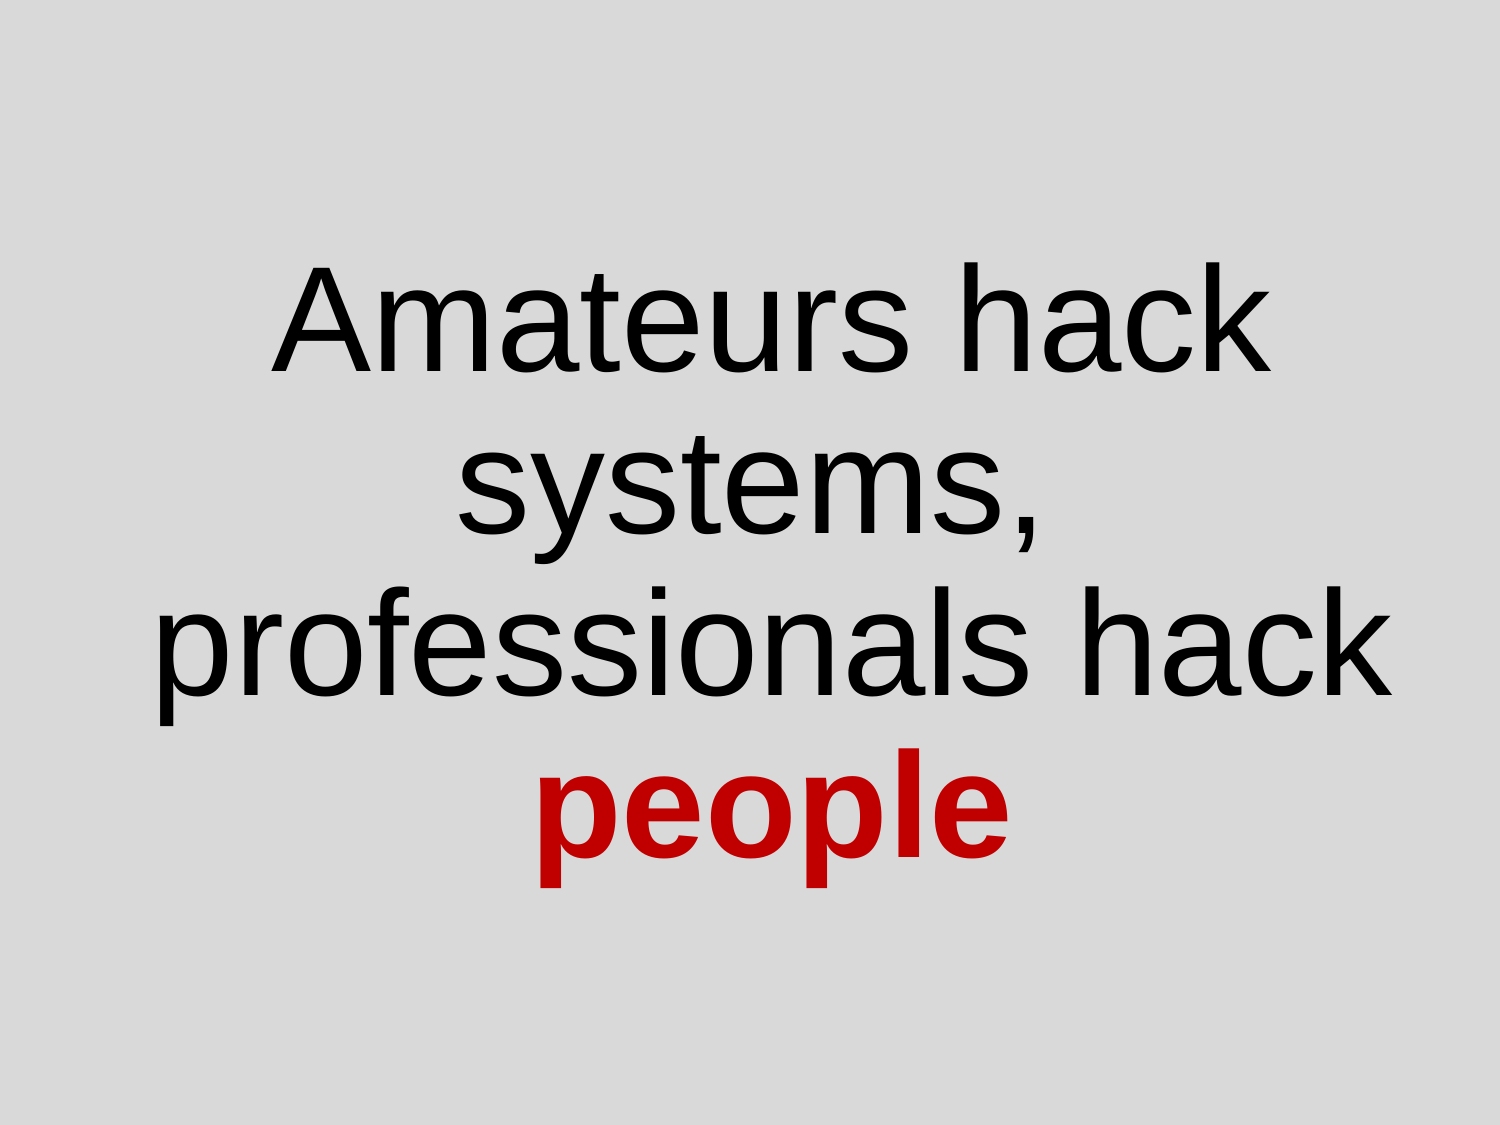

# Amateurs hack systems, professionals hack people